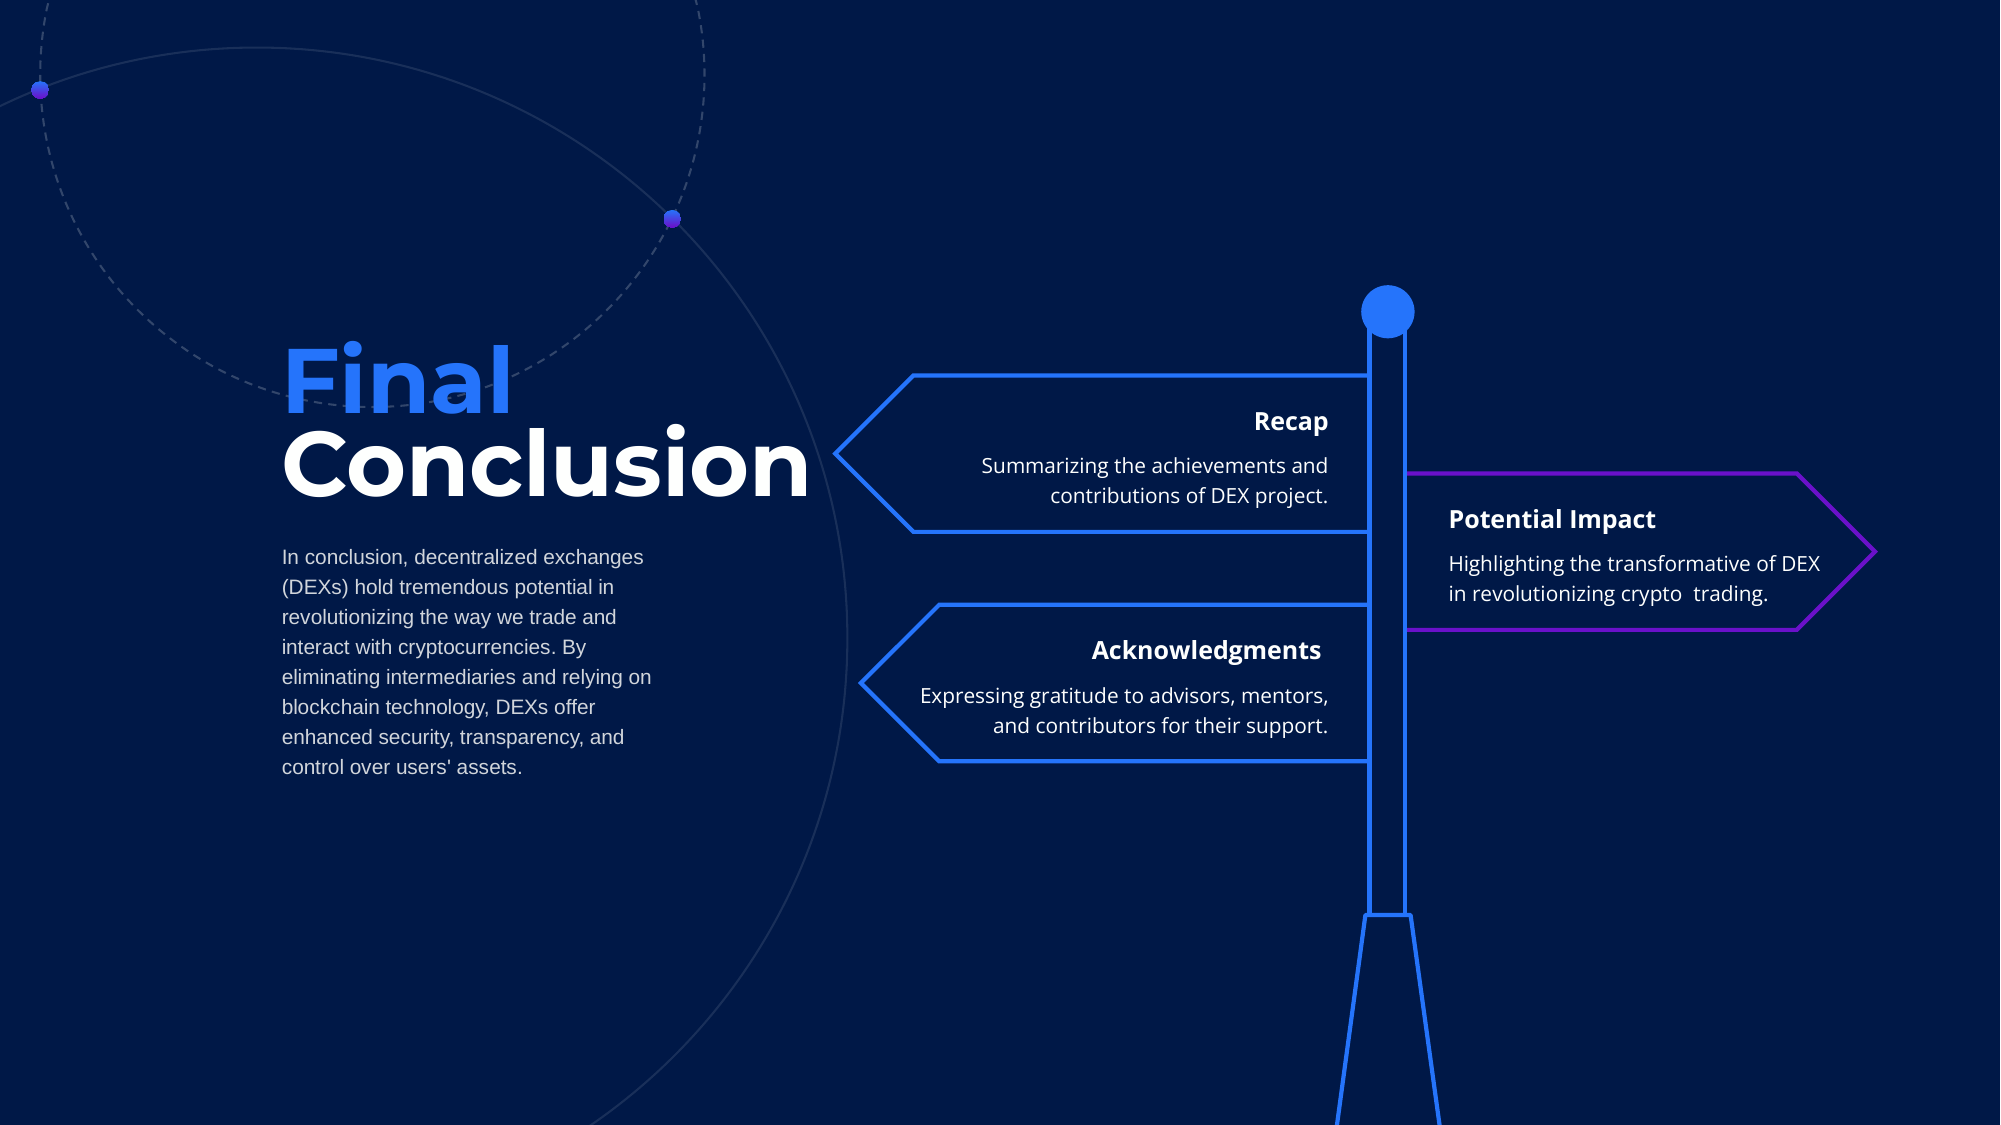

# Final Conclusion

Recap
Summarizing the achievements and contributions of DEX project.

Potential Impact
Highlighting the transformative of DEX in revolutionizing crypto  trading.
In conclusion, decentralized exchanges (DEXs) hold tremendous potential in revolutionizing the way we trade and interact with cryptocurrencies. By eliminating intermediaries and relying on blockchain technology, DEXs offer enhanced security, transparency, and control over users' assets.

Acknowledgments
Expressing gratitude to advisors, mentors, and contributors for their support.